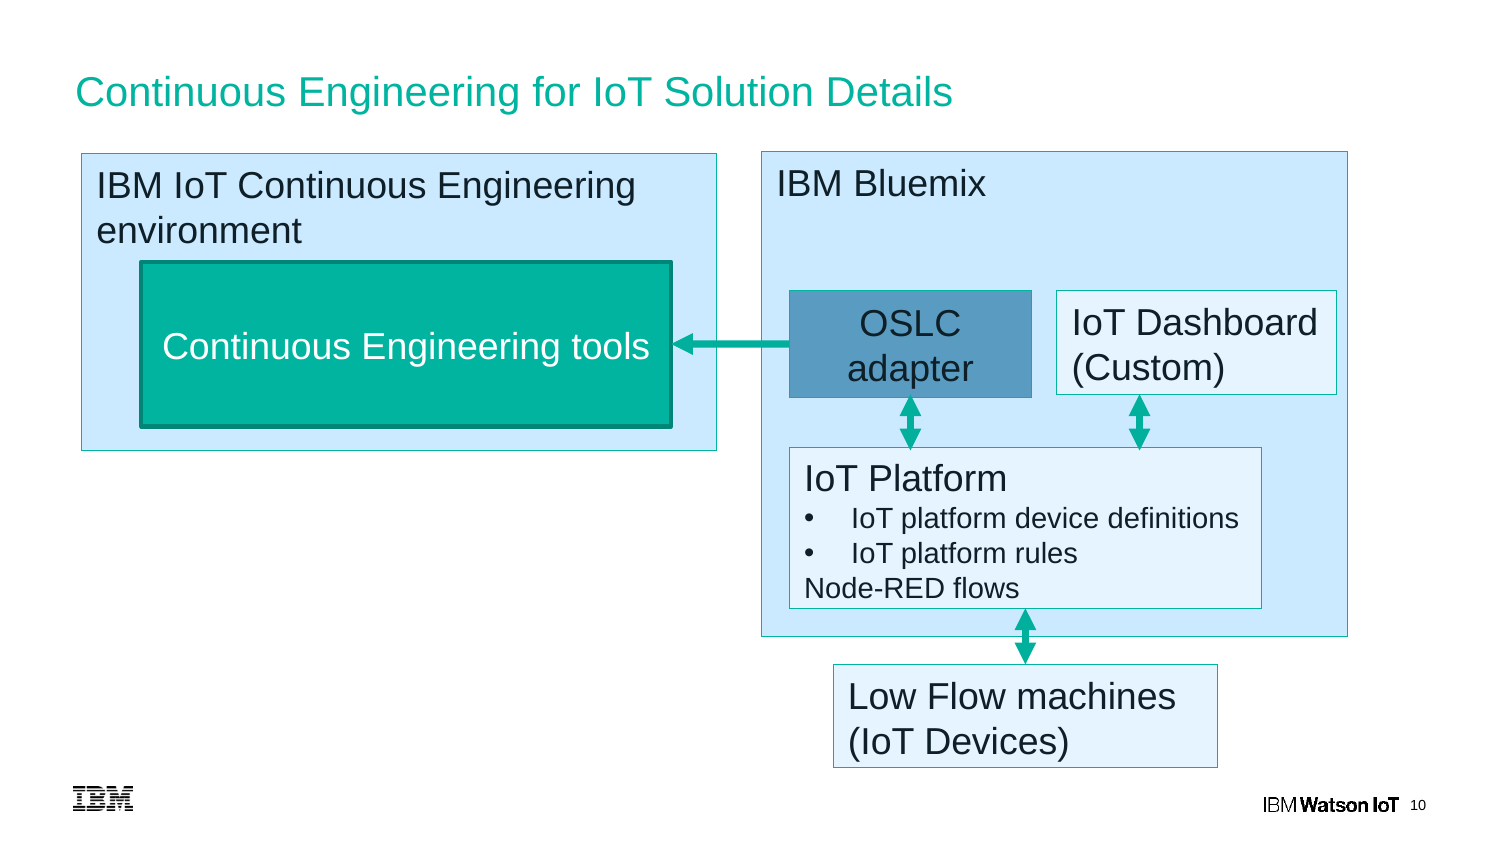

# Continuous Engineering for IoT Solution Details
IBM Bluemix
IBM IoT Continuous Engineering environment
Continuous Engineering tools
OSLC adapter
IoT Dashboard (Custom)
IoT Platform
IoT platform device definitions
IoT platform rules
Node-RED flows
Low Flow machines (IoT Devices)